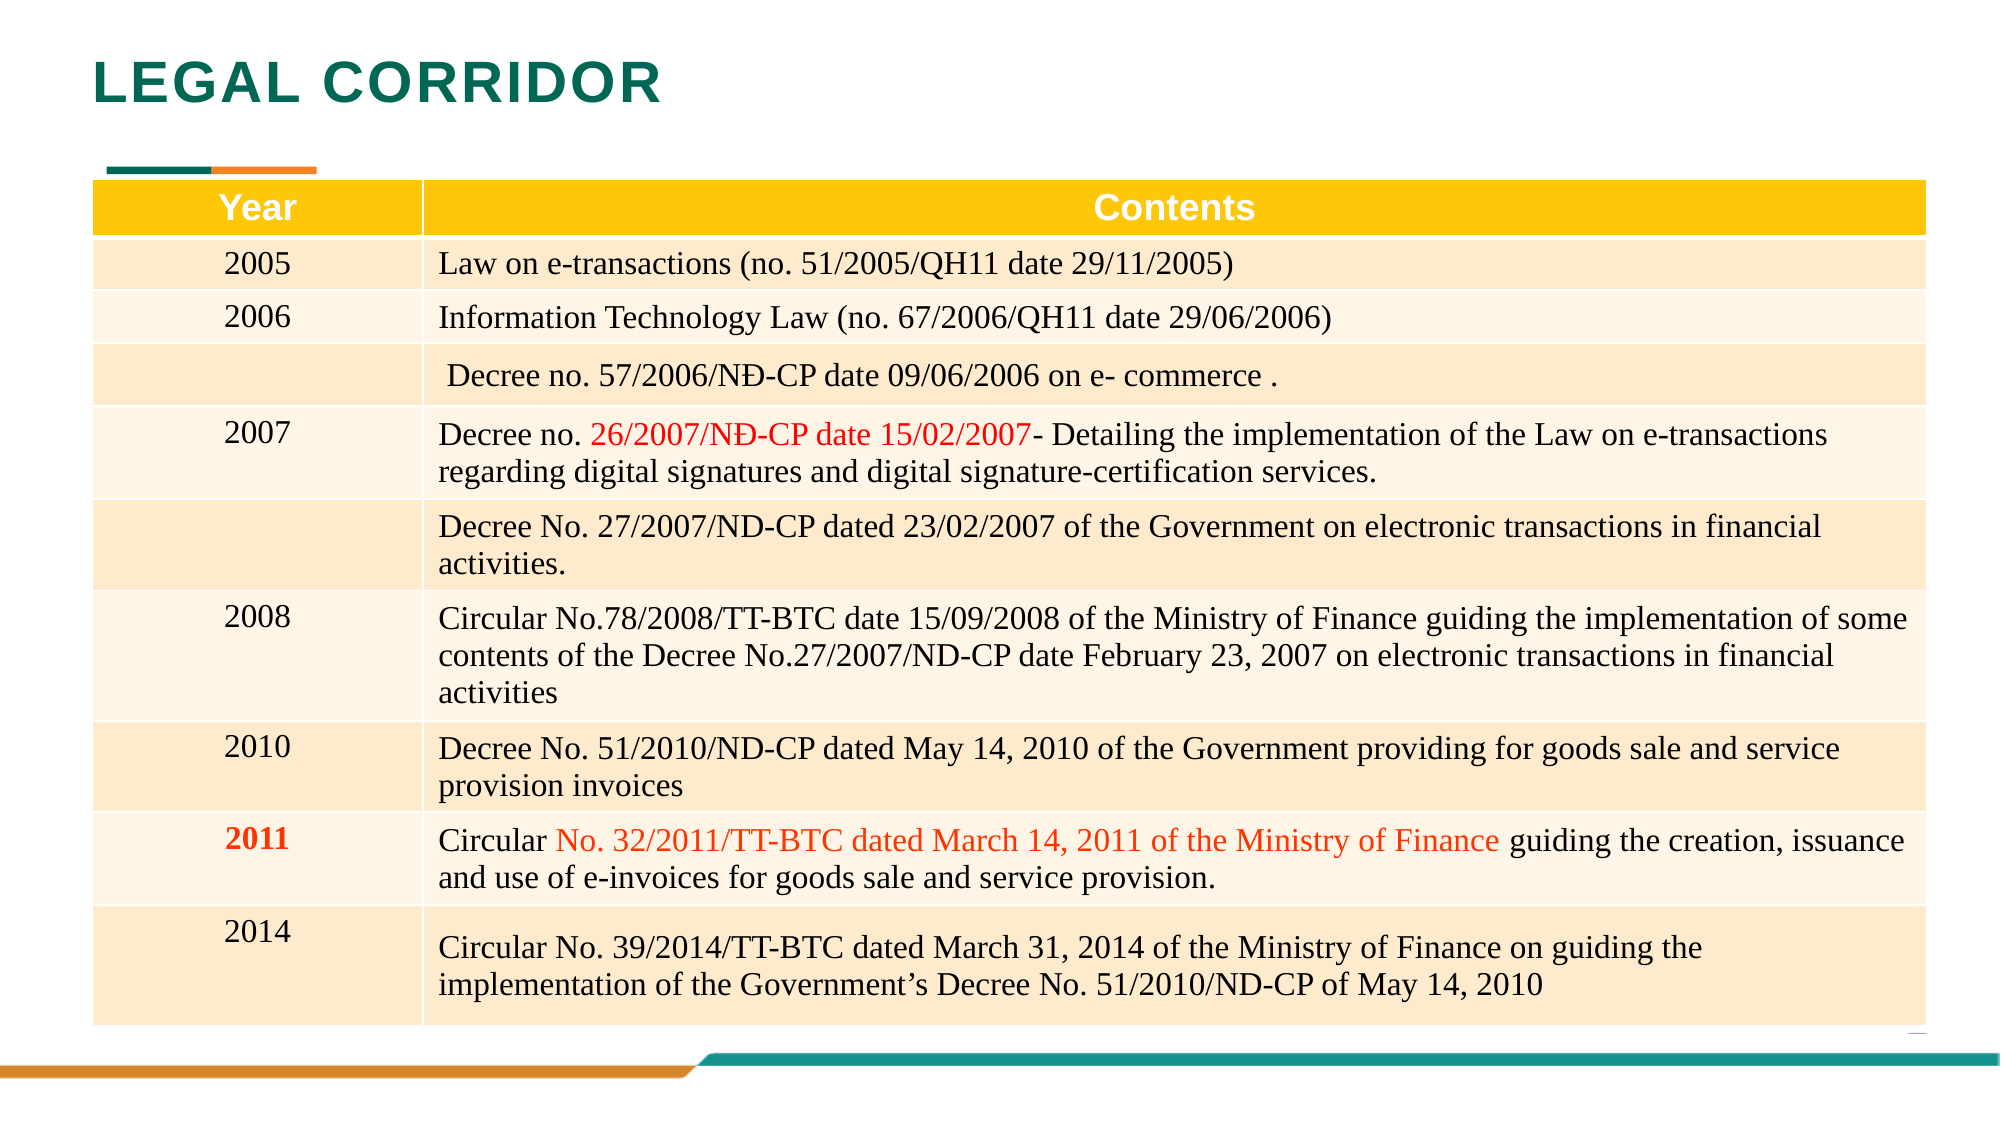

LEGAL CORRIDOR
| Year | Contents |
| --- | --- |
| 2005 | Law on e-transactions (no. 51/2005/QH11 date 29/11/2005) |
| 2006 | Information Technology Law (no. 67/2006/QH11 date 29/06/2006) |
|  | Decree no. 57/2006/NĐ-CP date 09/06/2006 on e- commerce . |
| 2007 | Decree no. 26/2007/NĐ-CP date 15/02/2007- Detailing the implementation of the Law on e-transactions regarding digital signatures and digital signature-certification services. |
|  | Decree No. 27/2007/ND-CP dated 23/02/2007 of the Government on electronic transactions in financial activities. |
| 2008 | Circular No.78/2008/TT-BTC date 15/09/2008 of the Ministry of Finance guiding the implementation of some contents of the Decree No.27/2007/ND-CP date February 23, 2007 on electronic transactions in financial activities |
| 2010 | Decree No. 51/2010/ND-CP dated May 14, 2010 of the Government providing for goods sale and service provision invoices |
| 2011 | Circular No. 32/2011/TT-BTC dated March 14, 2011 of the Ministry of Finance guiding the creation, issuance and use of e-invoices for goods sale and service provision. |
| 2014 | Circular No. 39/2014/TT-BTC dated March 31, 2014 of the Ministry of Finance on guiding the implementation of the Government’s Decree No. 51/2010/ND-CP of May 14, 2010 |